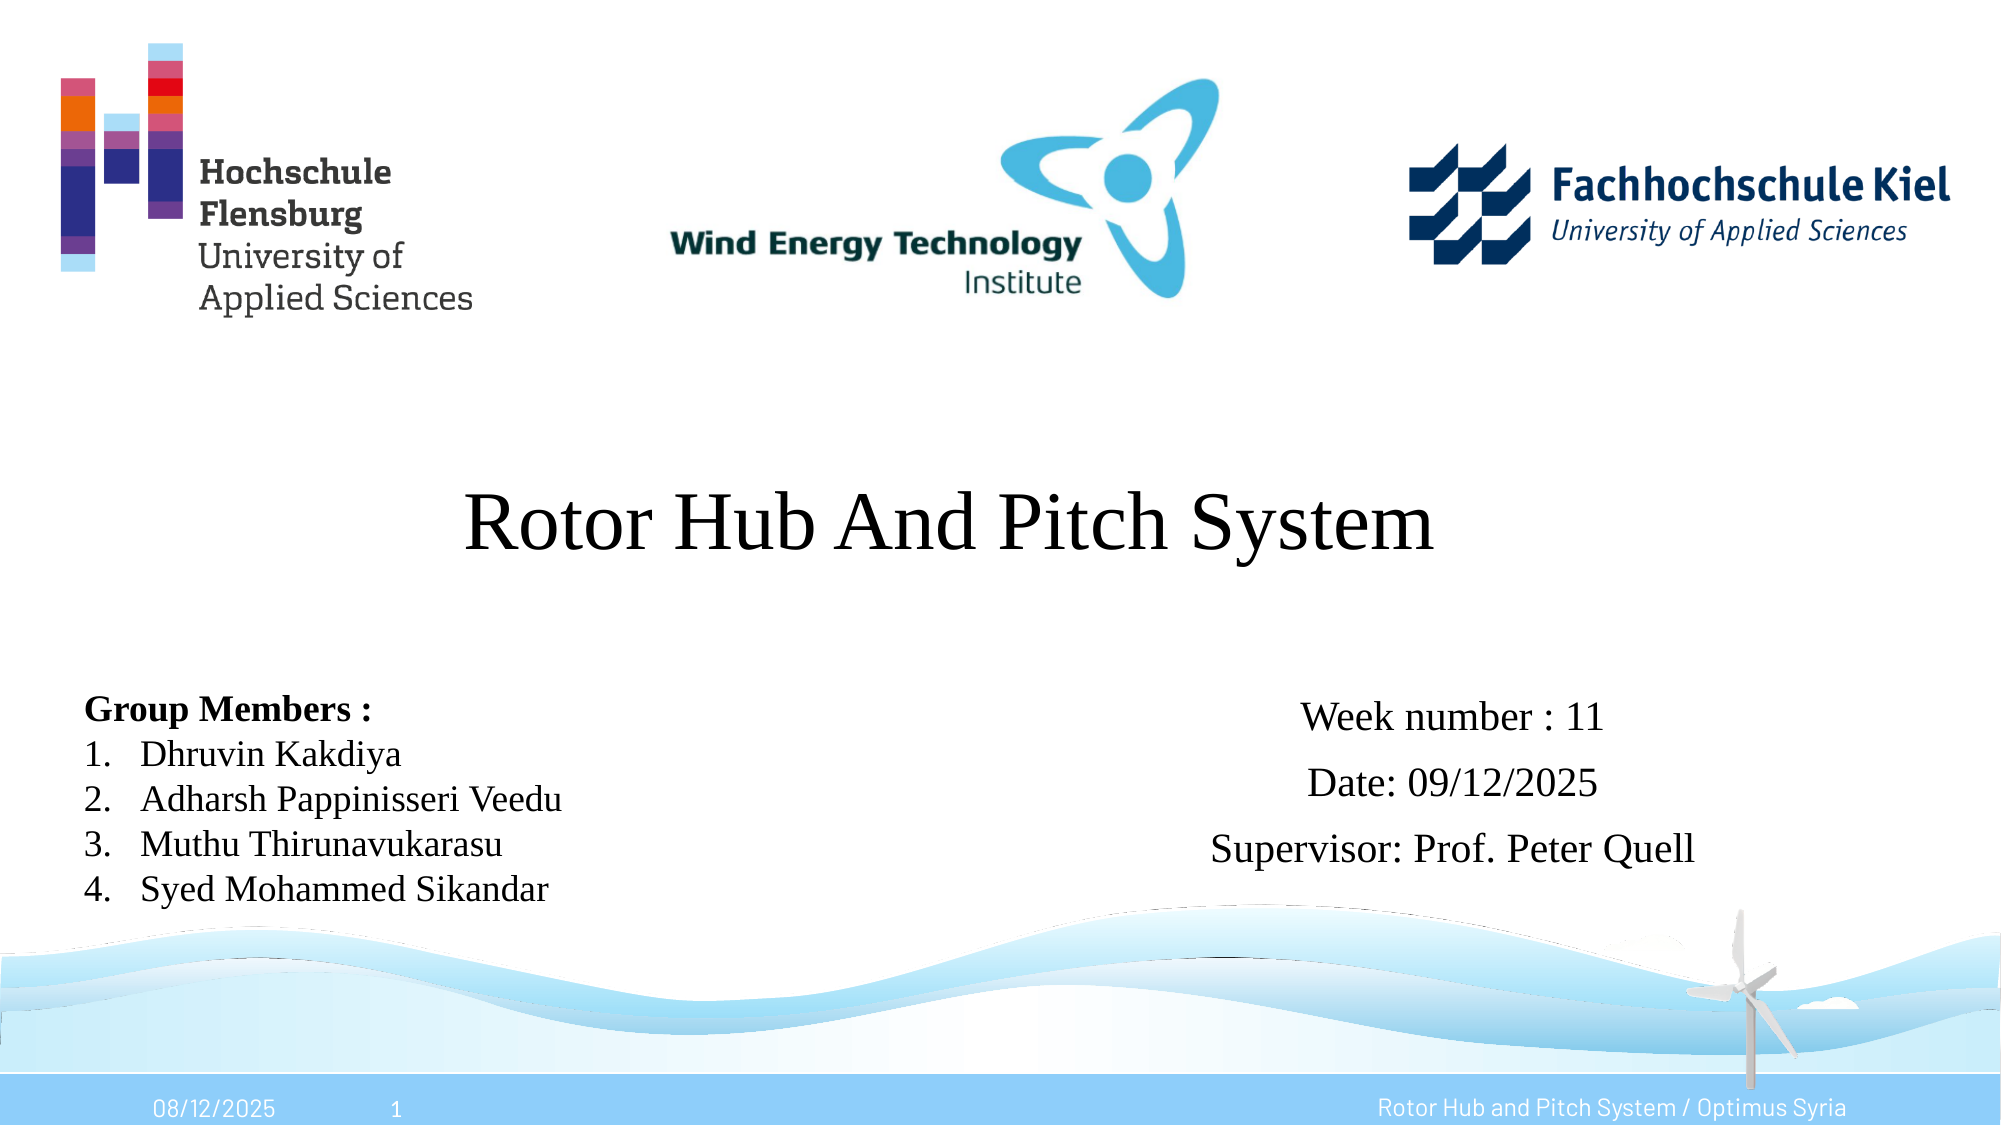

# Rotor Hub And Pitch System
Group Members :
Dhruvin Kakdiya
Adharsh Pappinisseri Veedu
Muthu Thirunavukarasu
Syed Mohammed Sikandar
Week number : 11
Date: 09/12/2025
Supervisor: Prof. Peter Quell
Rotor Hub and Pitch System / Optimus Syria
08/12/2025
1